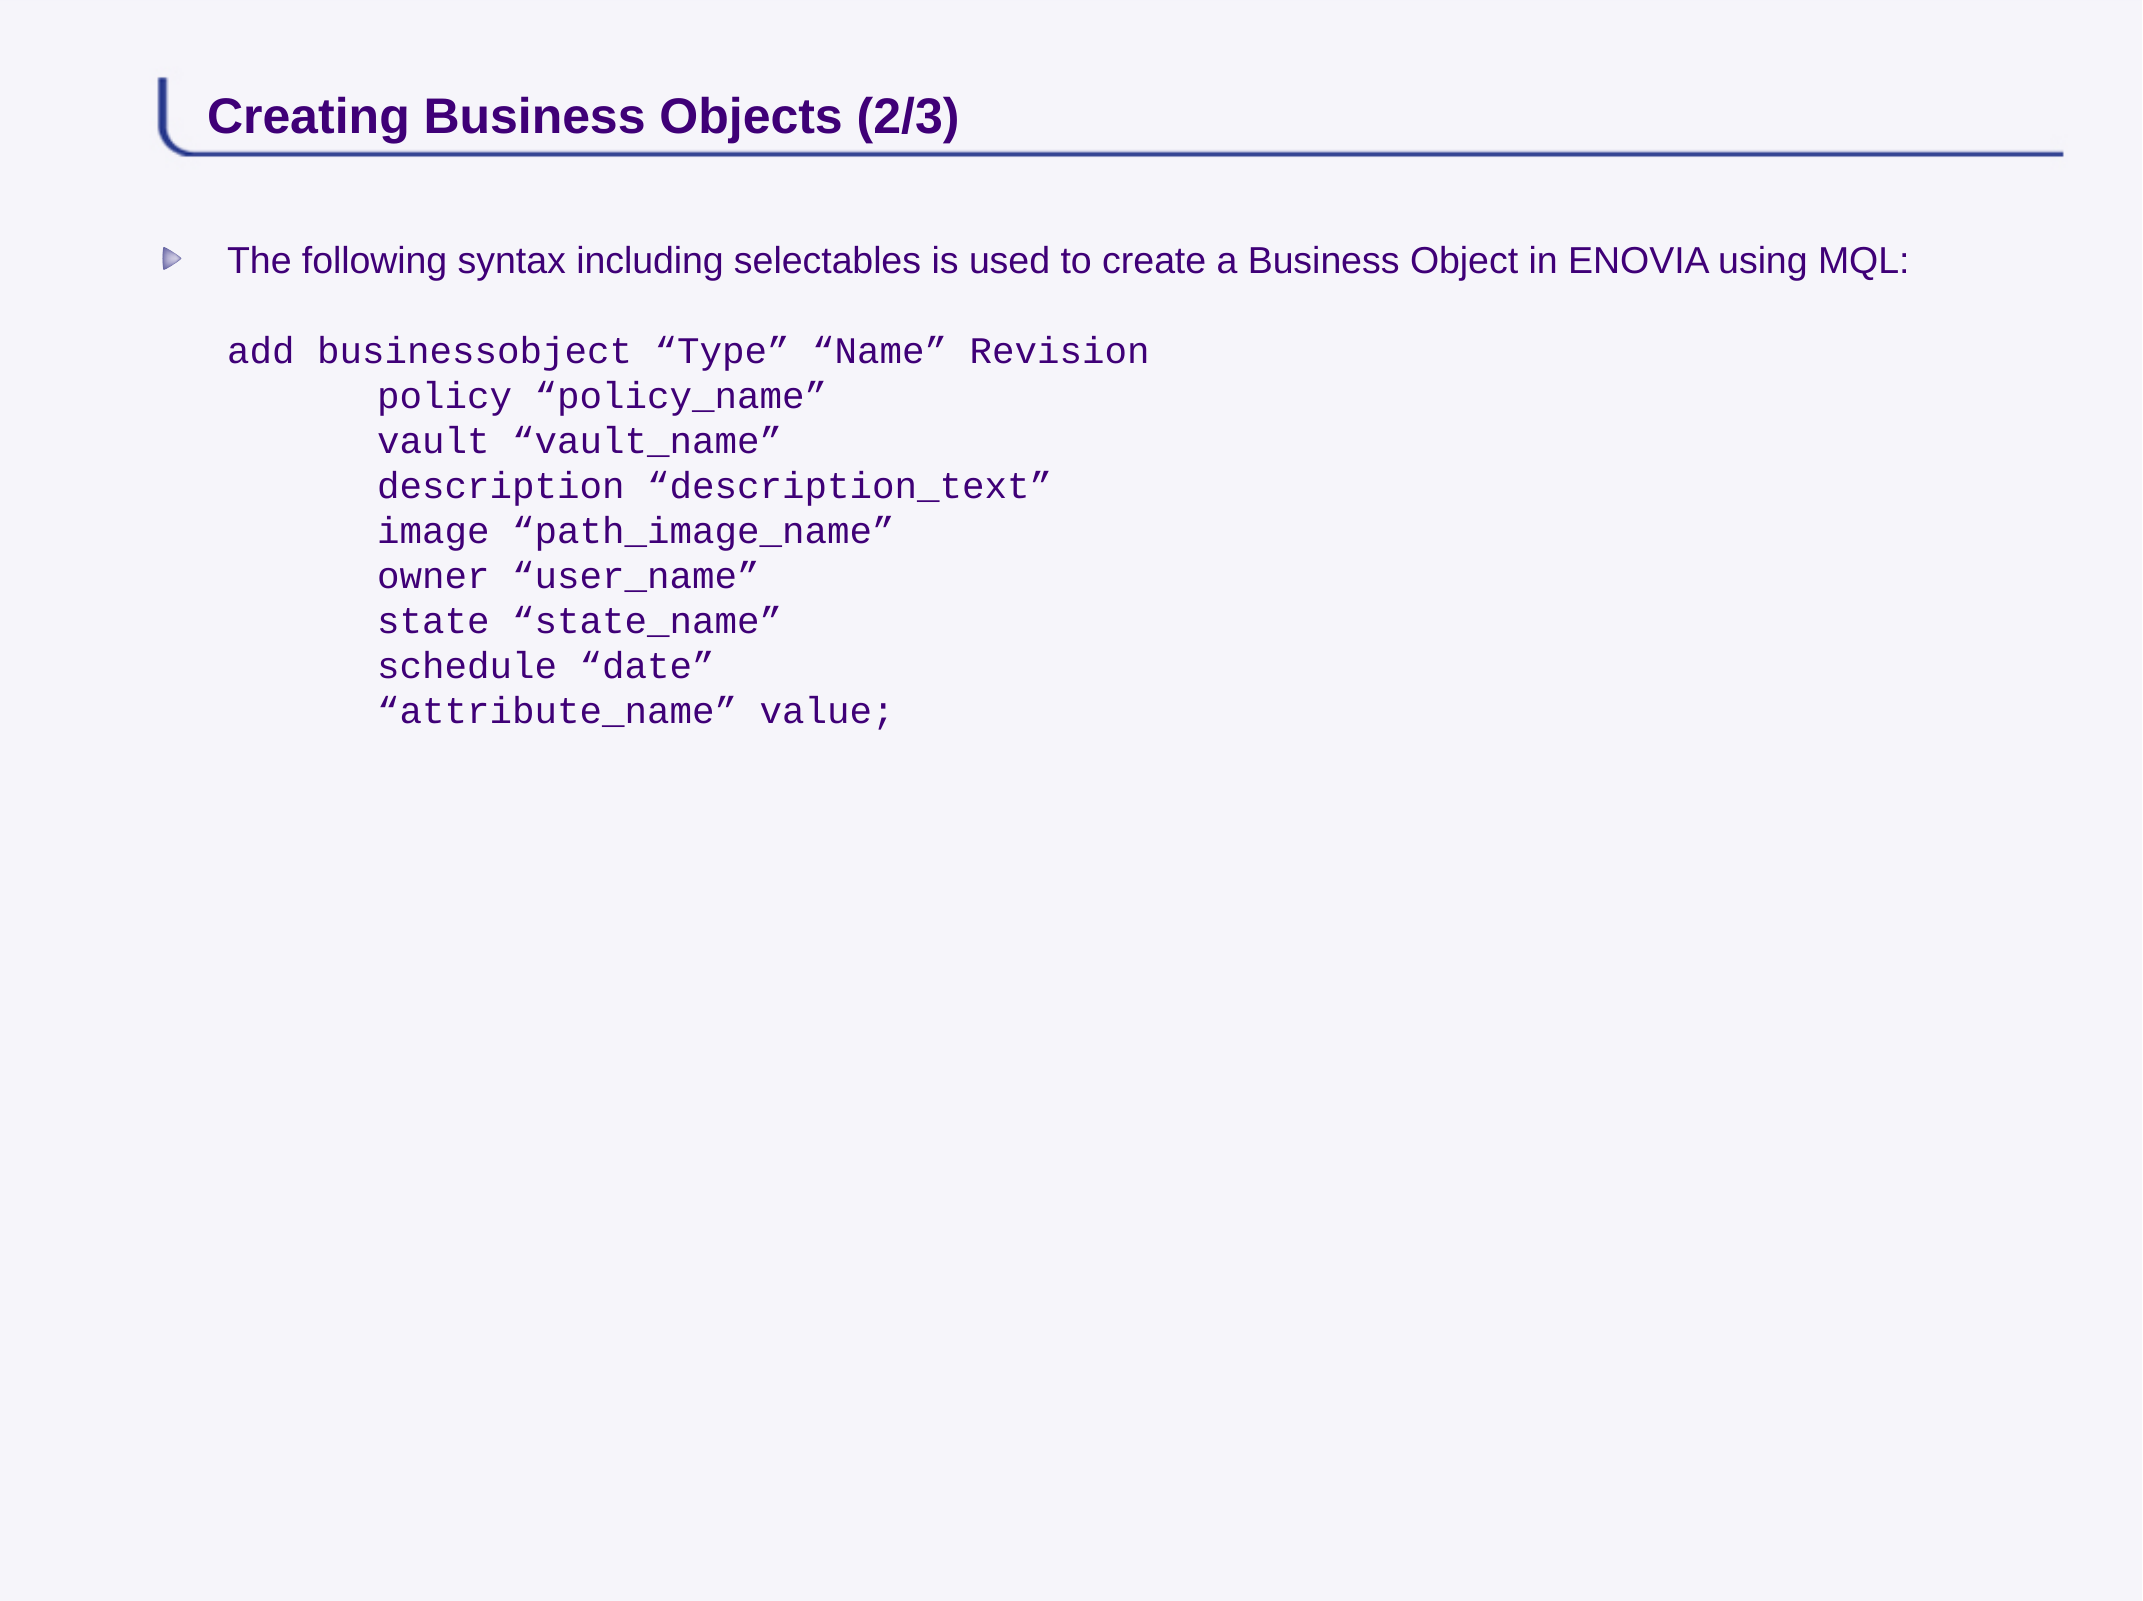

# Creating Business Objects (2/3)
The following syntax including selectables is used to create a Business Object in ENOVIA using MQL:
add businessobject “Type” “Name” Revision
	policy “policy_name”
	vault “vault_name”
	description “description_text”
	image “path_image_name”
	owner “user_name”
	state “state_name”
	schedule “date”
	“attribute_name” value;